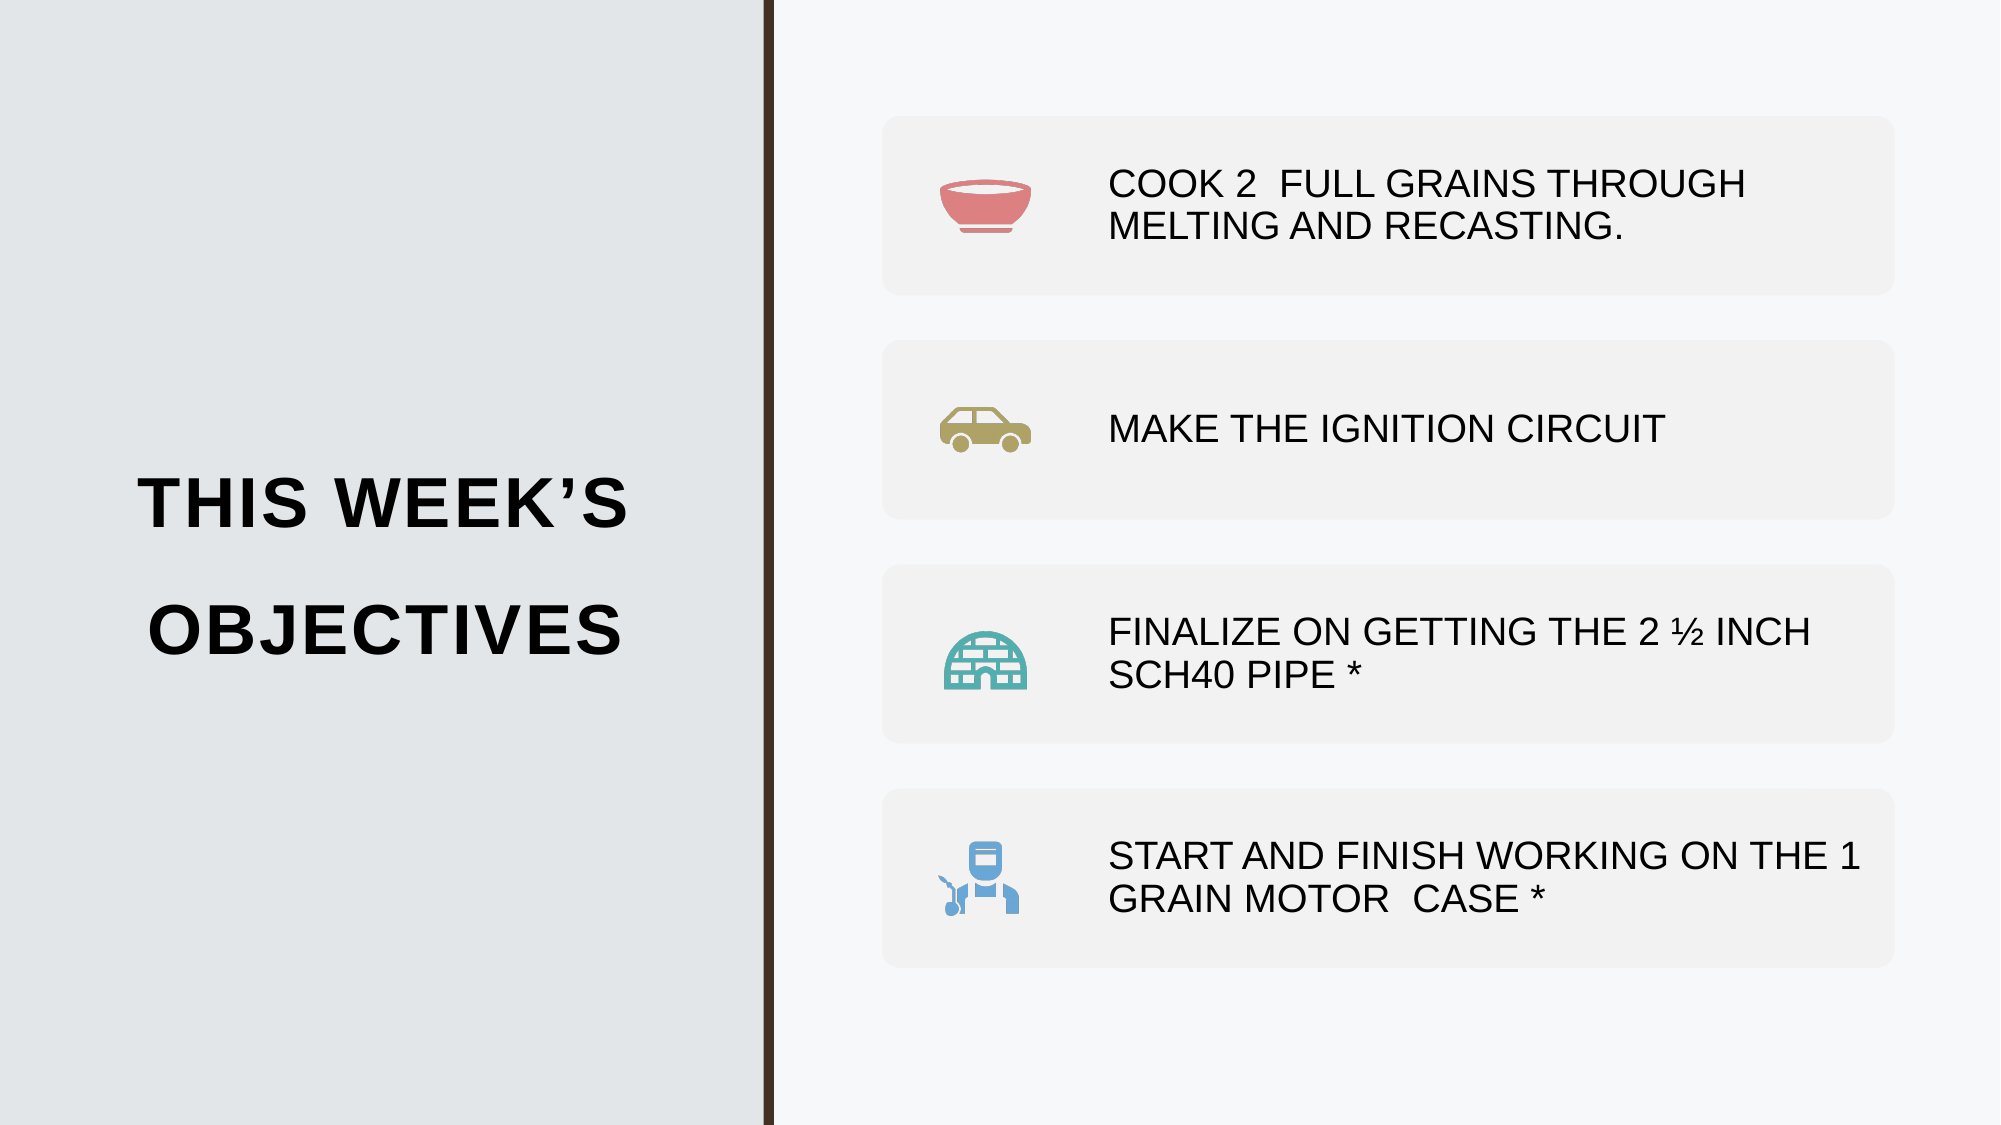

COOK 2  FULL GRAINS THROUGH MELTING AND RECASTING.
MAKE THE IGNITION CIRCUIT
FINALIZE ON GETTING THE 2 ½ INCH SCH40 PIPE *
START AND FINISH WORKING ON THE 1 GRAIN MOTOR  CASE *
# THIS WEEK’S OBJECTIVES